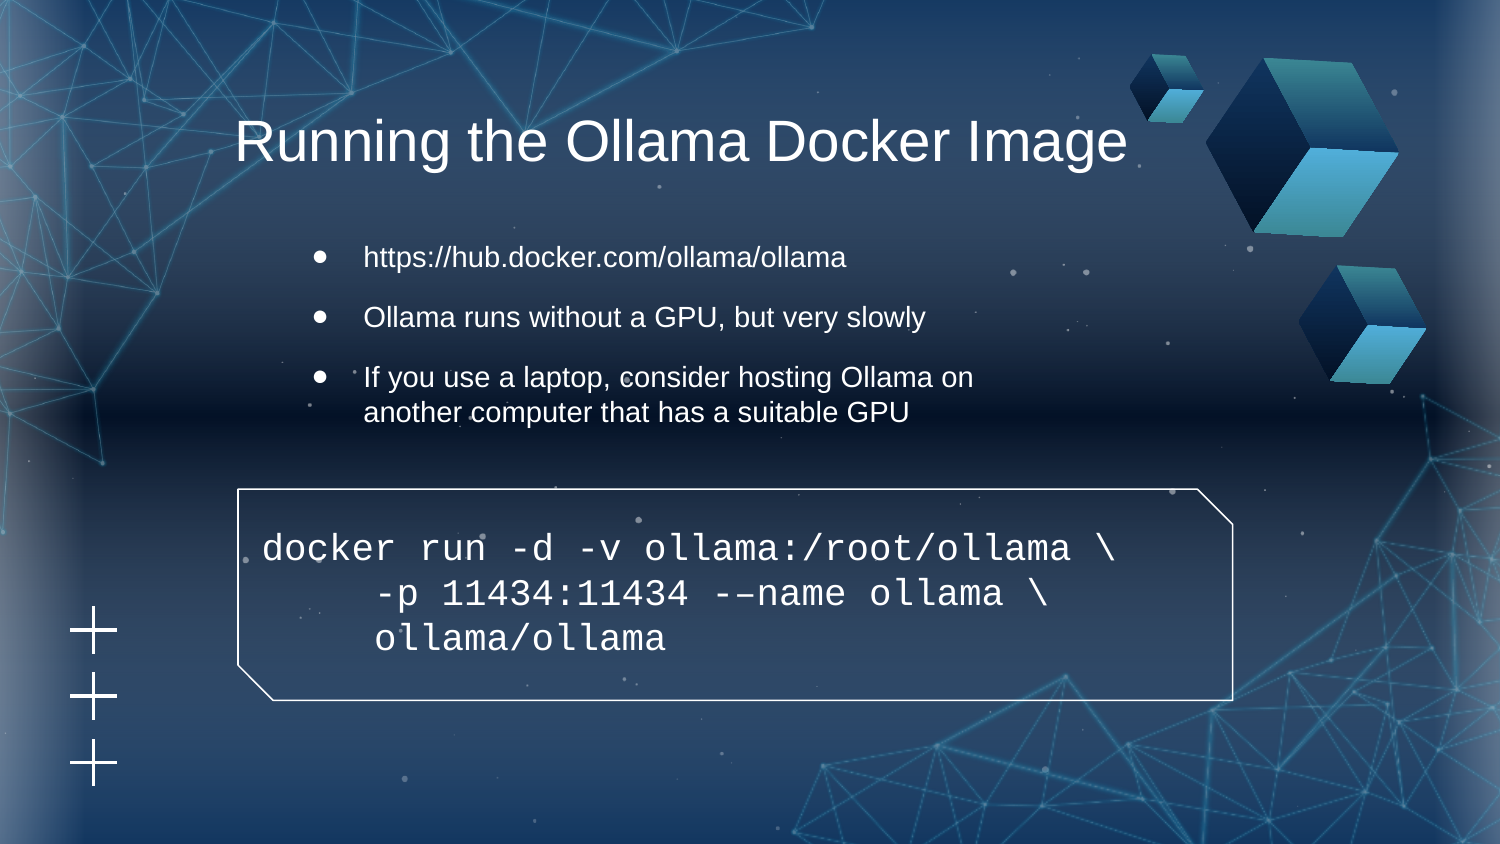

# Running the Ollama Docker Image
https://hub.docker.com/ollama/ollama
Ollama runs without a GPU, but very slowly
If you use a laptop, consider hosting Ollama on another computer that has a suitable GPU

docker run -d -v ollama:/root/ollama \
     -p 11434:11434 -–name ollama \
     ollama/ollama